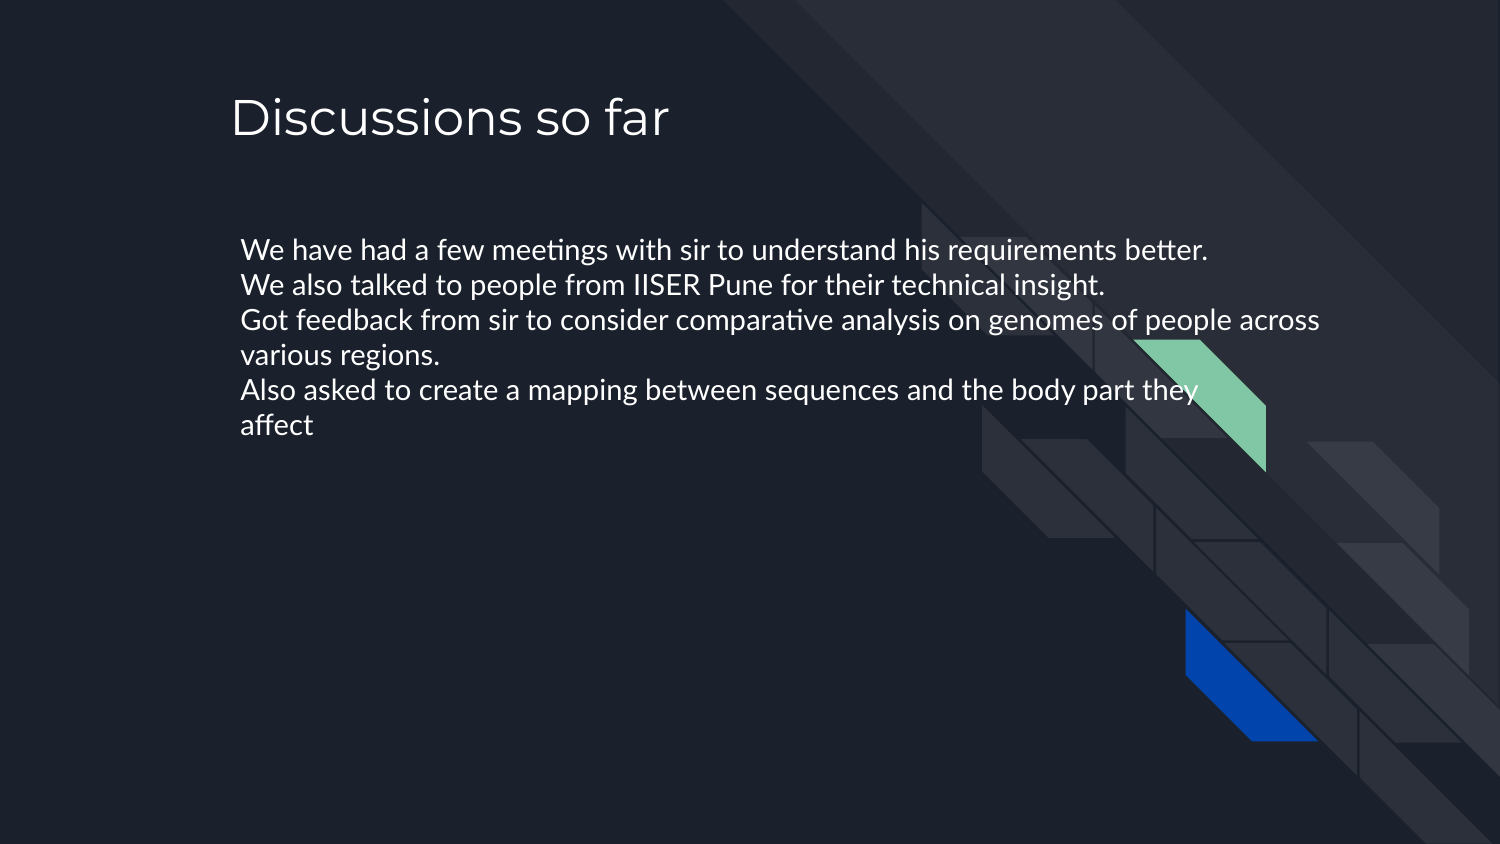

# Discussions so far
We have had a few meetings with sir to understand his requirements better.
We also talked to people from IISER Pune for their technical insight.
Got feedback from sir to consider comparative analysis on genomes of people across various regions.
Also asked to create a mapping between sequences and the body part they
affect